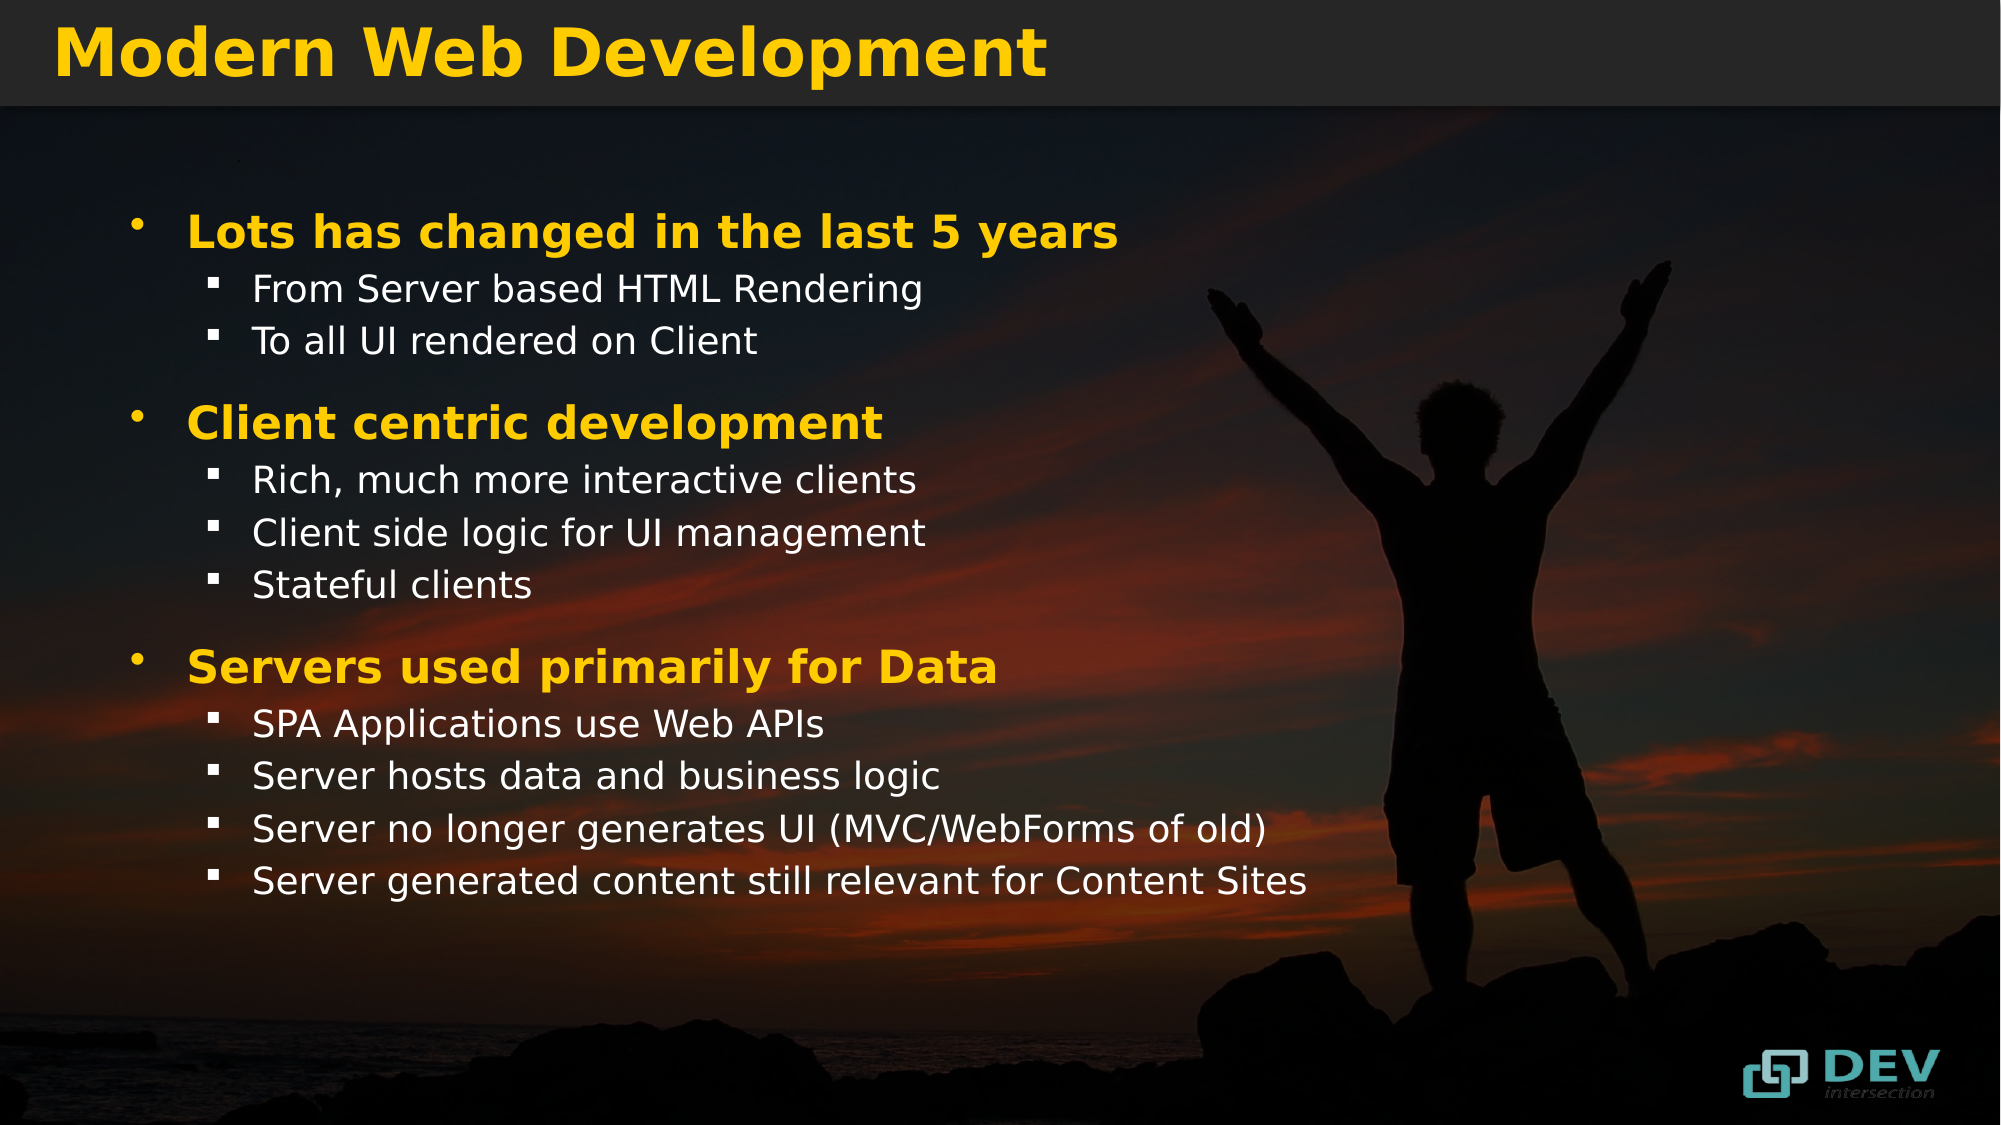

# Modern Web Development
Lots has changed in the last 5 years
From Server based HTML Rendering
To all UI rendered on Client
Client centric development
Rich, much more interactive clients
Client side logic for UI management
Stateful clients
Servers used primarily for Data
SPA Applications use Web APIs
Server hosts data and business logic
Server no longer generates UI (MVC/WebForms of old)
Server generated content still relevant for Content Sites